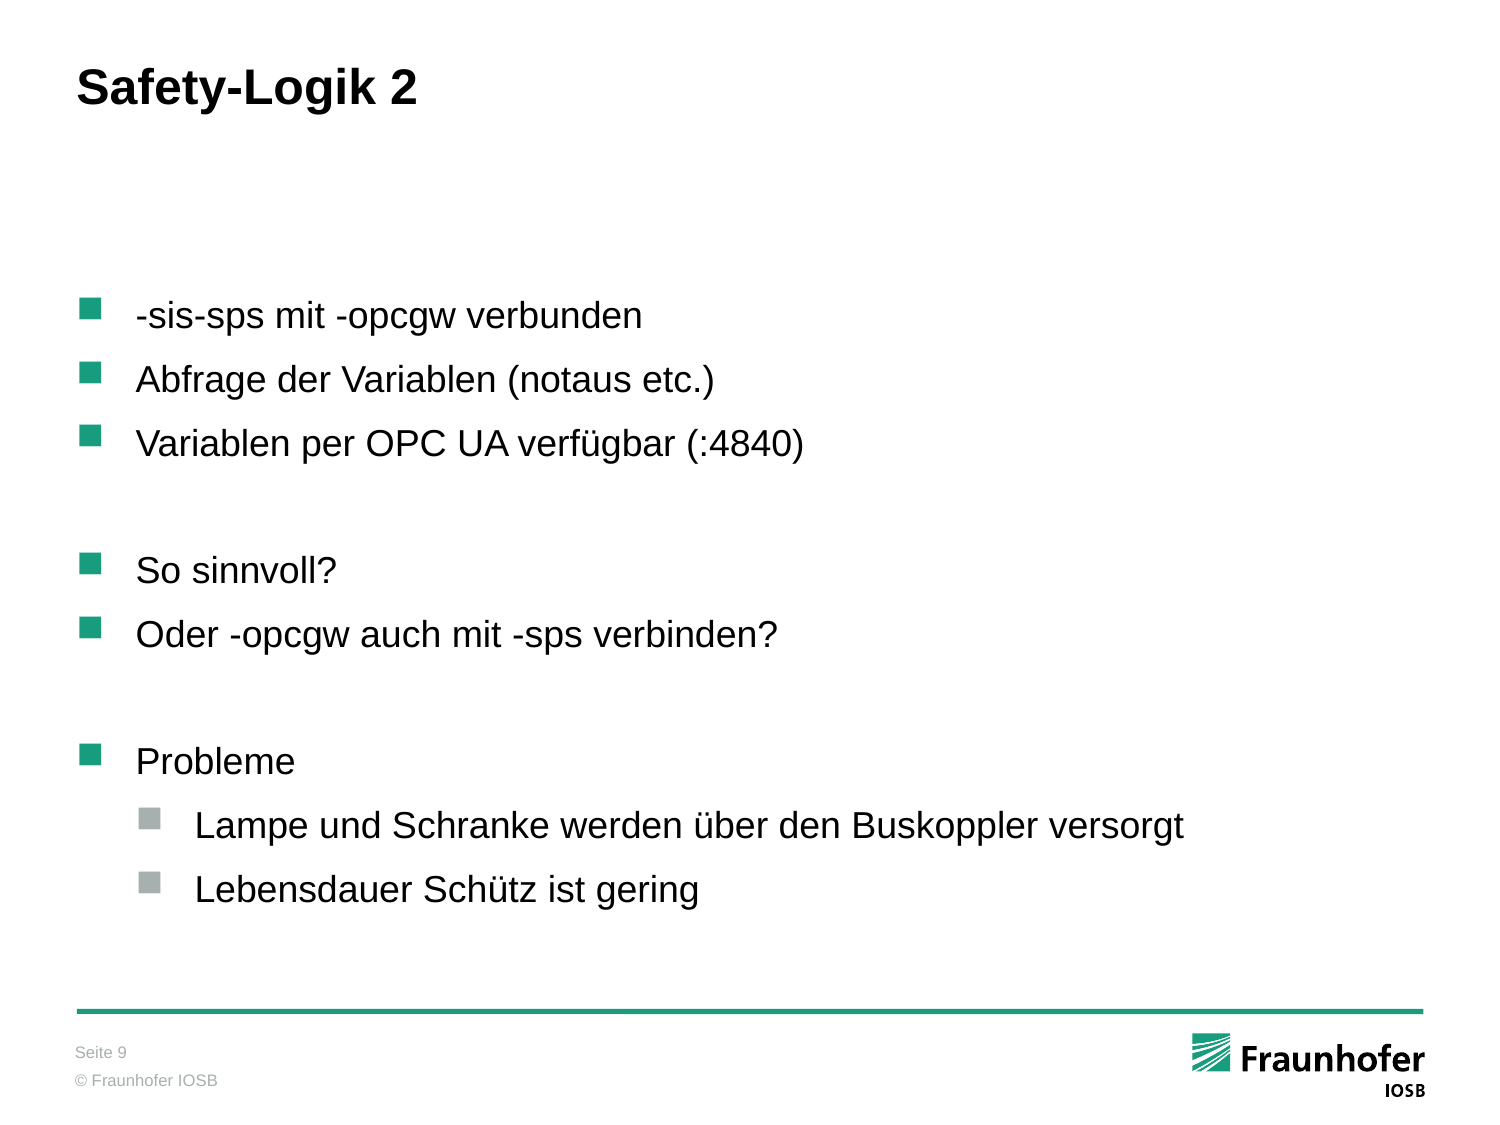

# Safety-Logik 2
-sis-sps mit -opcgw verbunden
Abfrage der Variablen (notaus etc.)
Variablen per OPC UA verfügbar (:4840)

So sinnvoll?
Oder -opcgw auch mit -sps verbinden?

Probleme
Lampe und Schranke werden über den Buskoppler versorgt
Lebensdauer Schütz ist gering
Seite 9